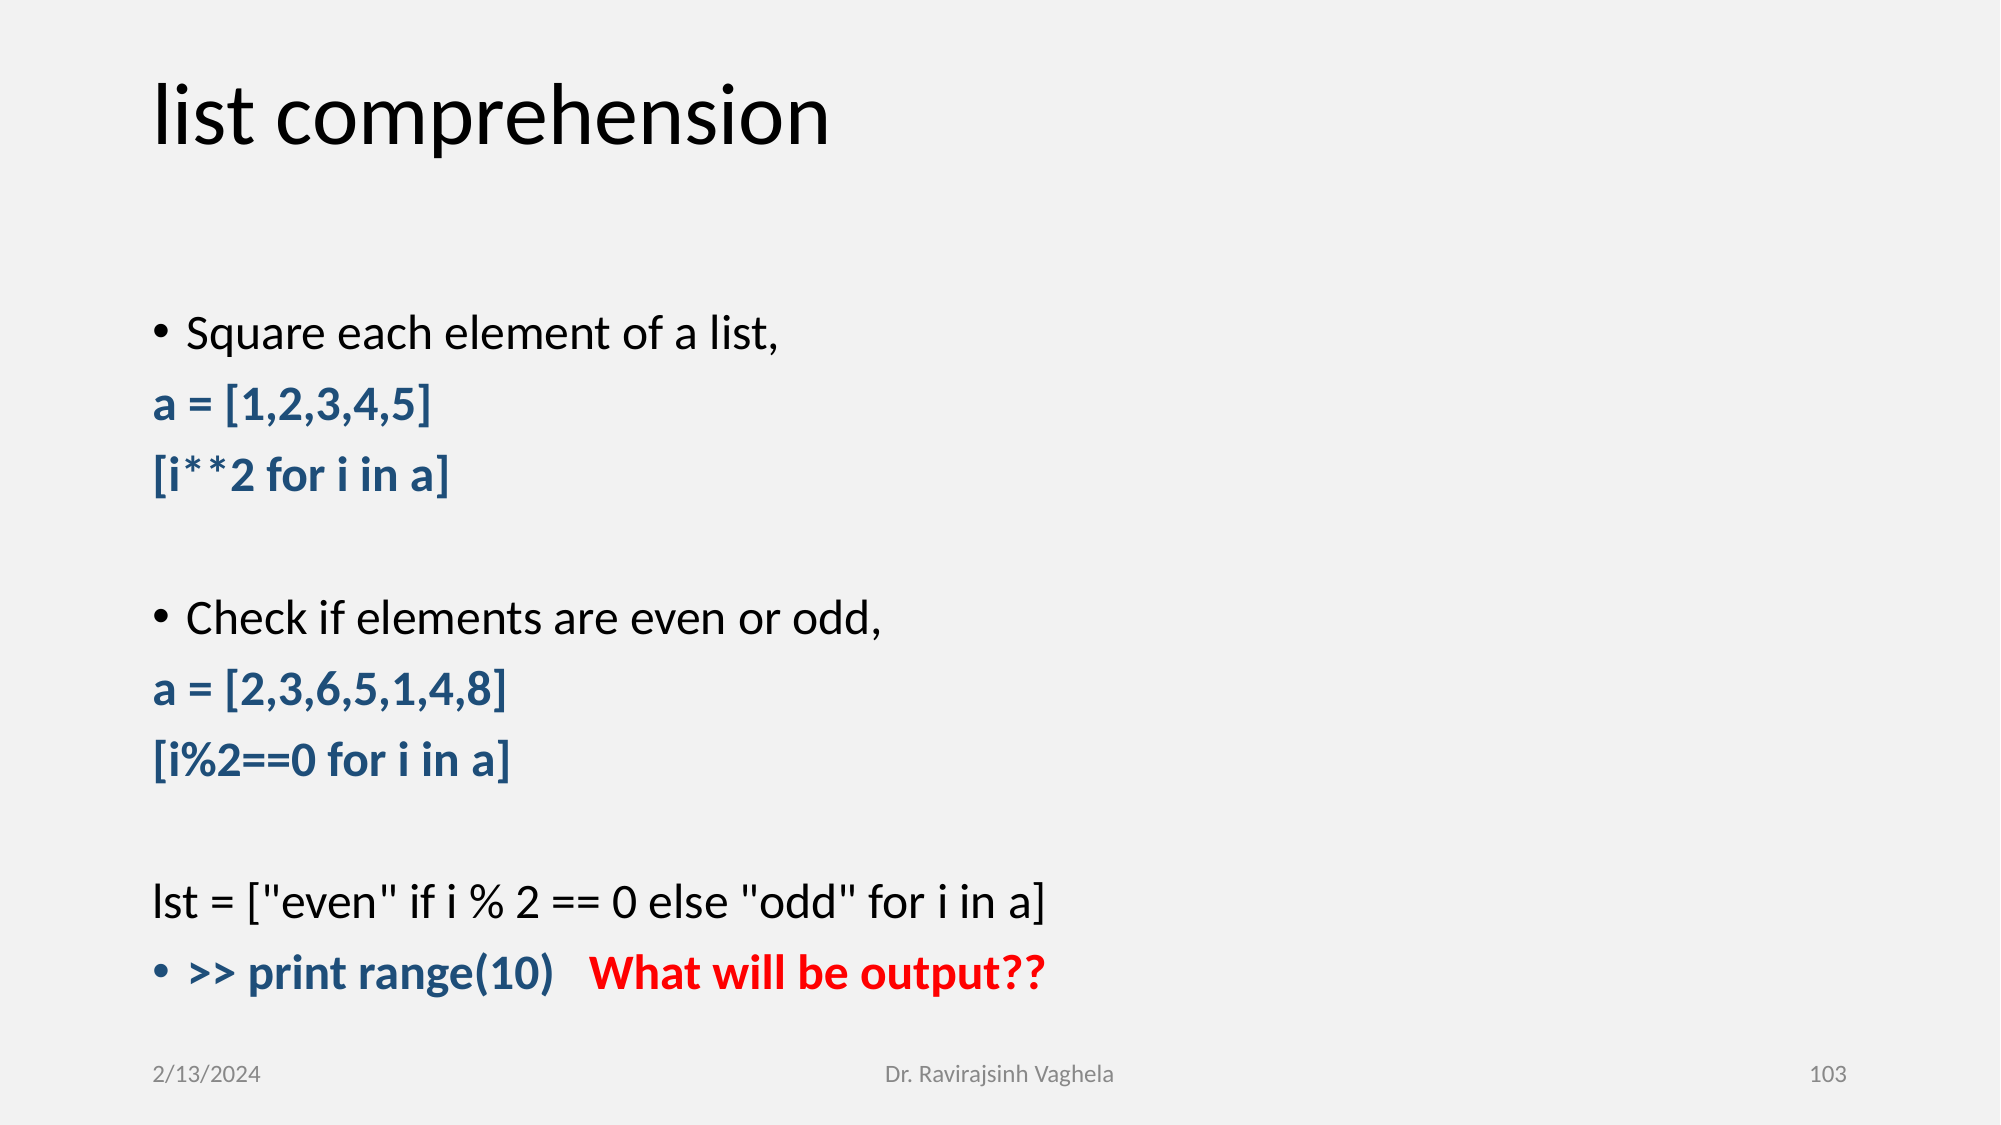

# list comprehension
Square each element of a list,
a = [1,2,3,4,5]
[i**2 for i in a]

Check if elements are even or odd,
a = [2,3,6,5,1,4,8]
[i%2==0 for i in a]

lst = ["even" if i % 2 == 0 else "odd" for i in a]
>> print range(10)   What will be output??
2/13/2024
Dr. Ravirajsinh Vaghela
103